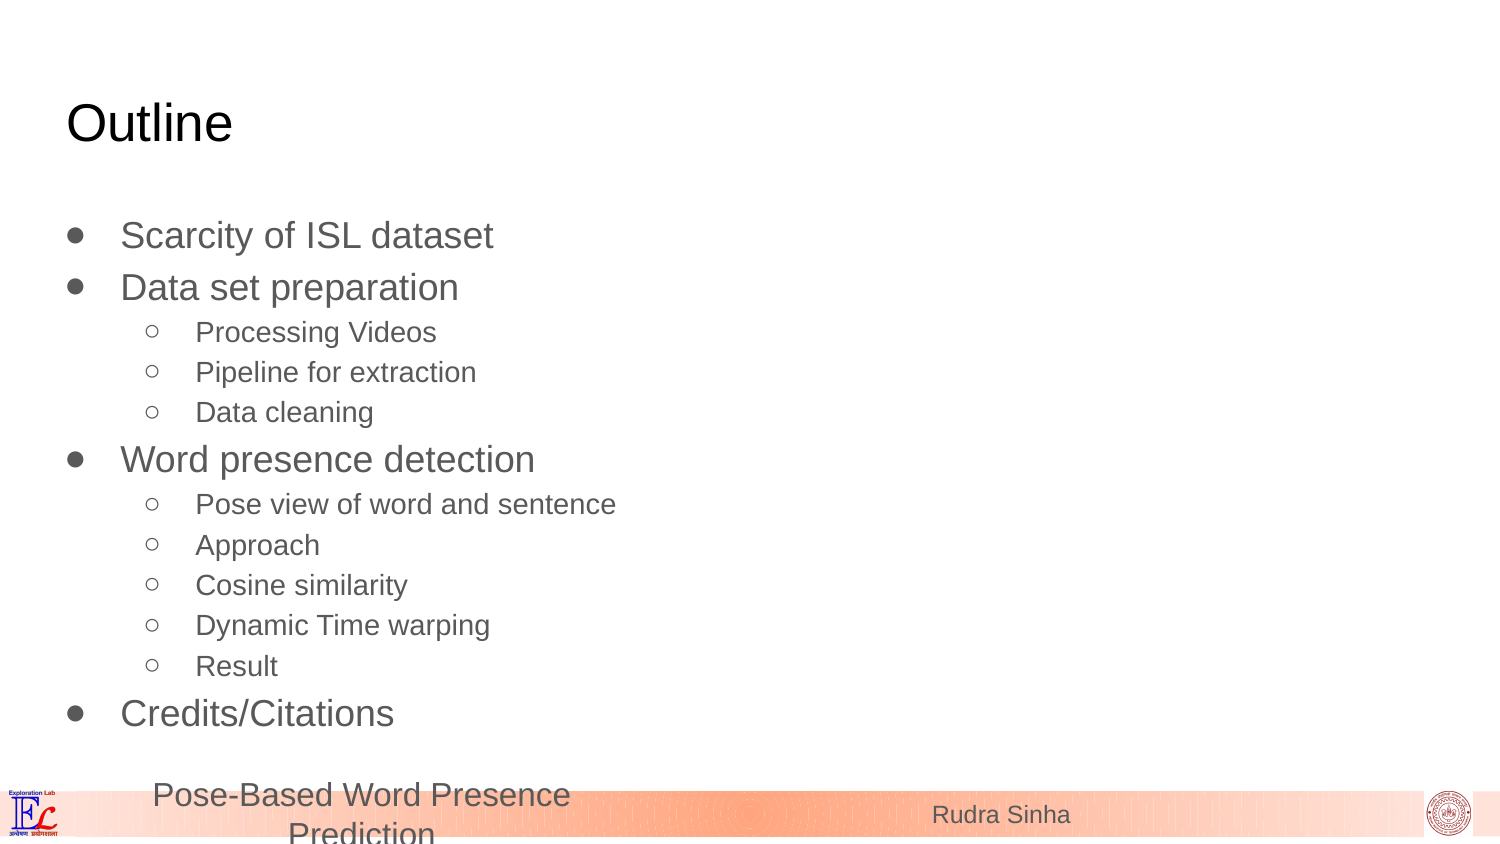

# Outline
Scarcity of ISL dataset
Data set preparation
Processing Videos
Pipeline for extraction
Data cleaning
Word presence detection
Pose view of word and sentence
Approach
Cosine similarity
Dynamic Time warping
Result
Credits/Citations